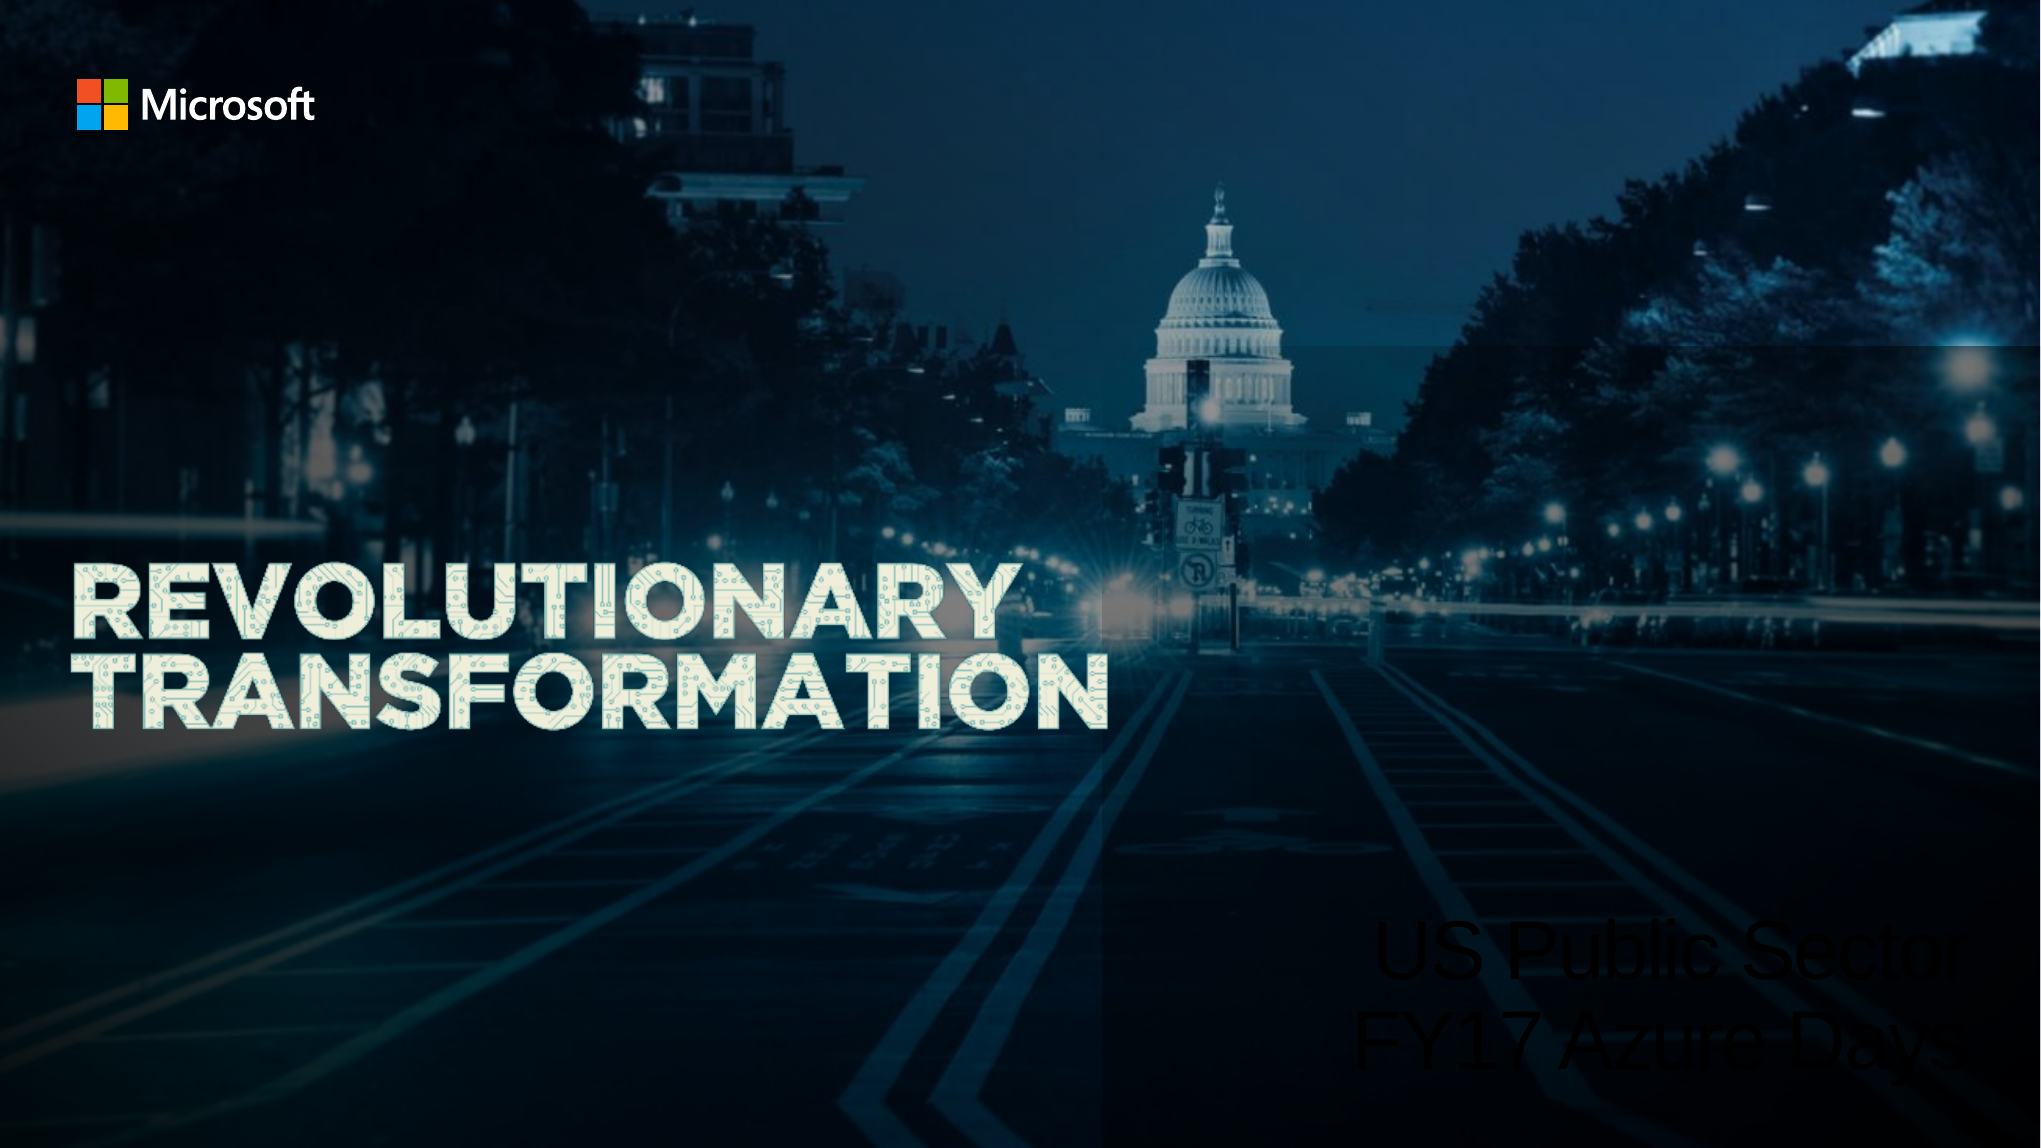

# US Public Sector FY17 Azure Days